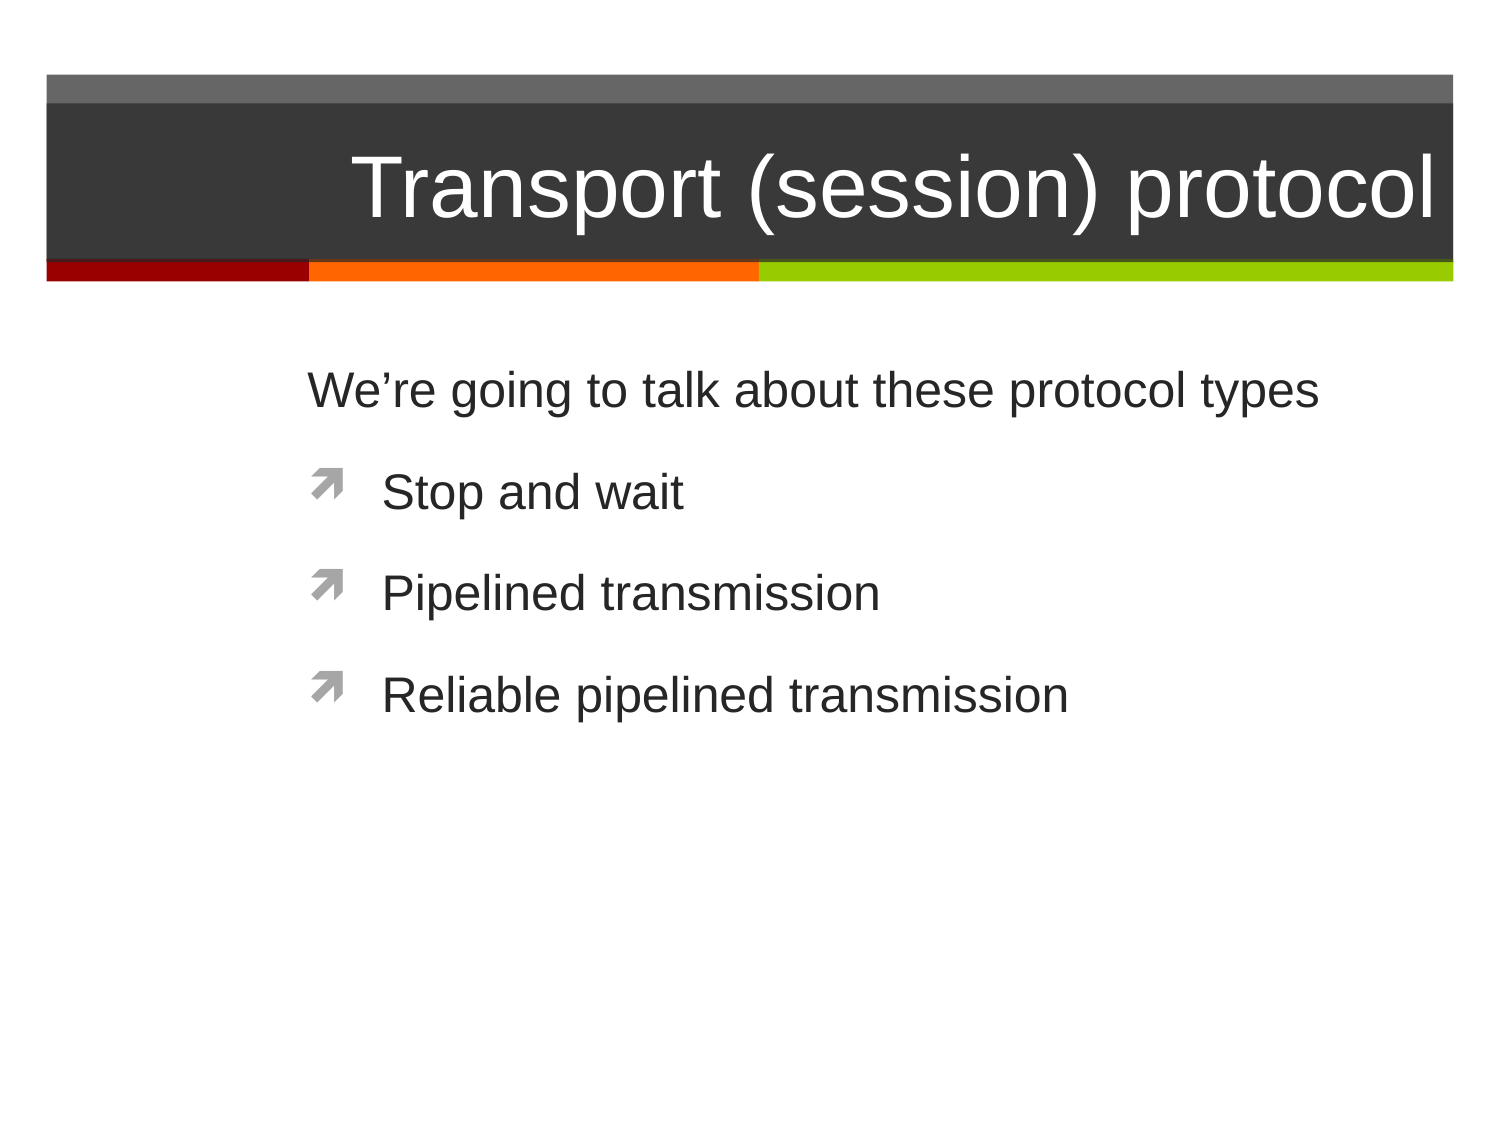

# Transport (session) protocol
We’re going to talk about these protocol types
Stop and wait
Pipelined transmission
Reliable pipelined transmission